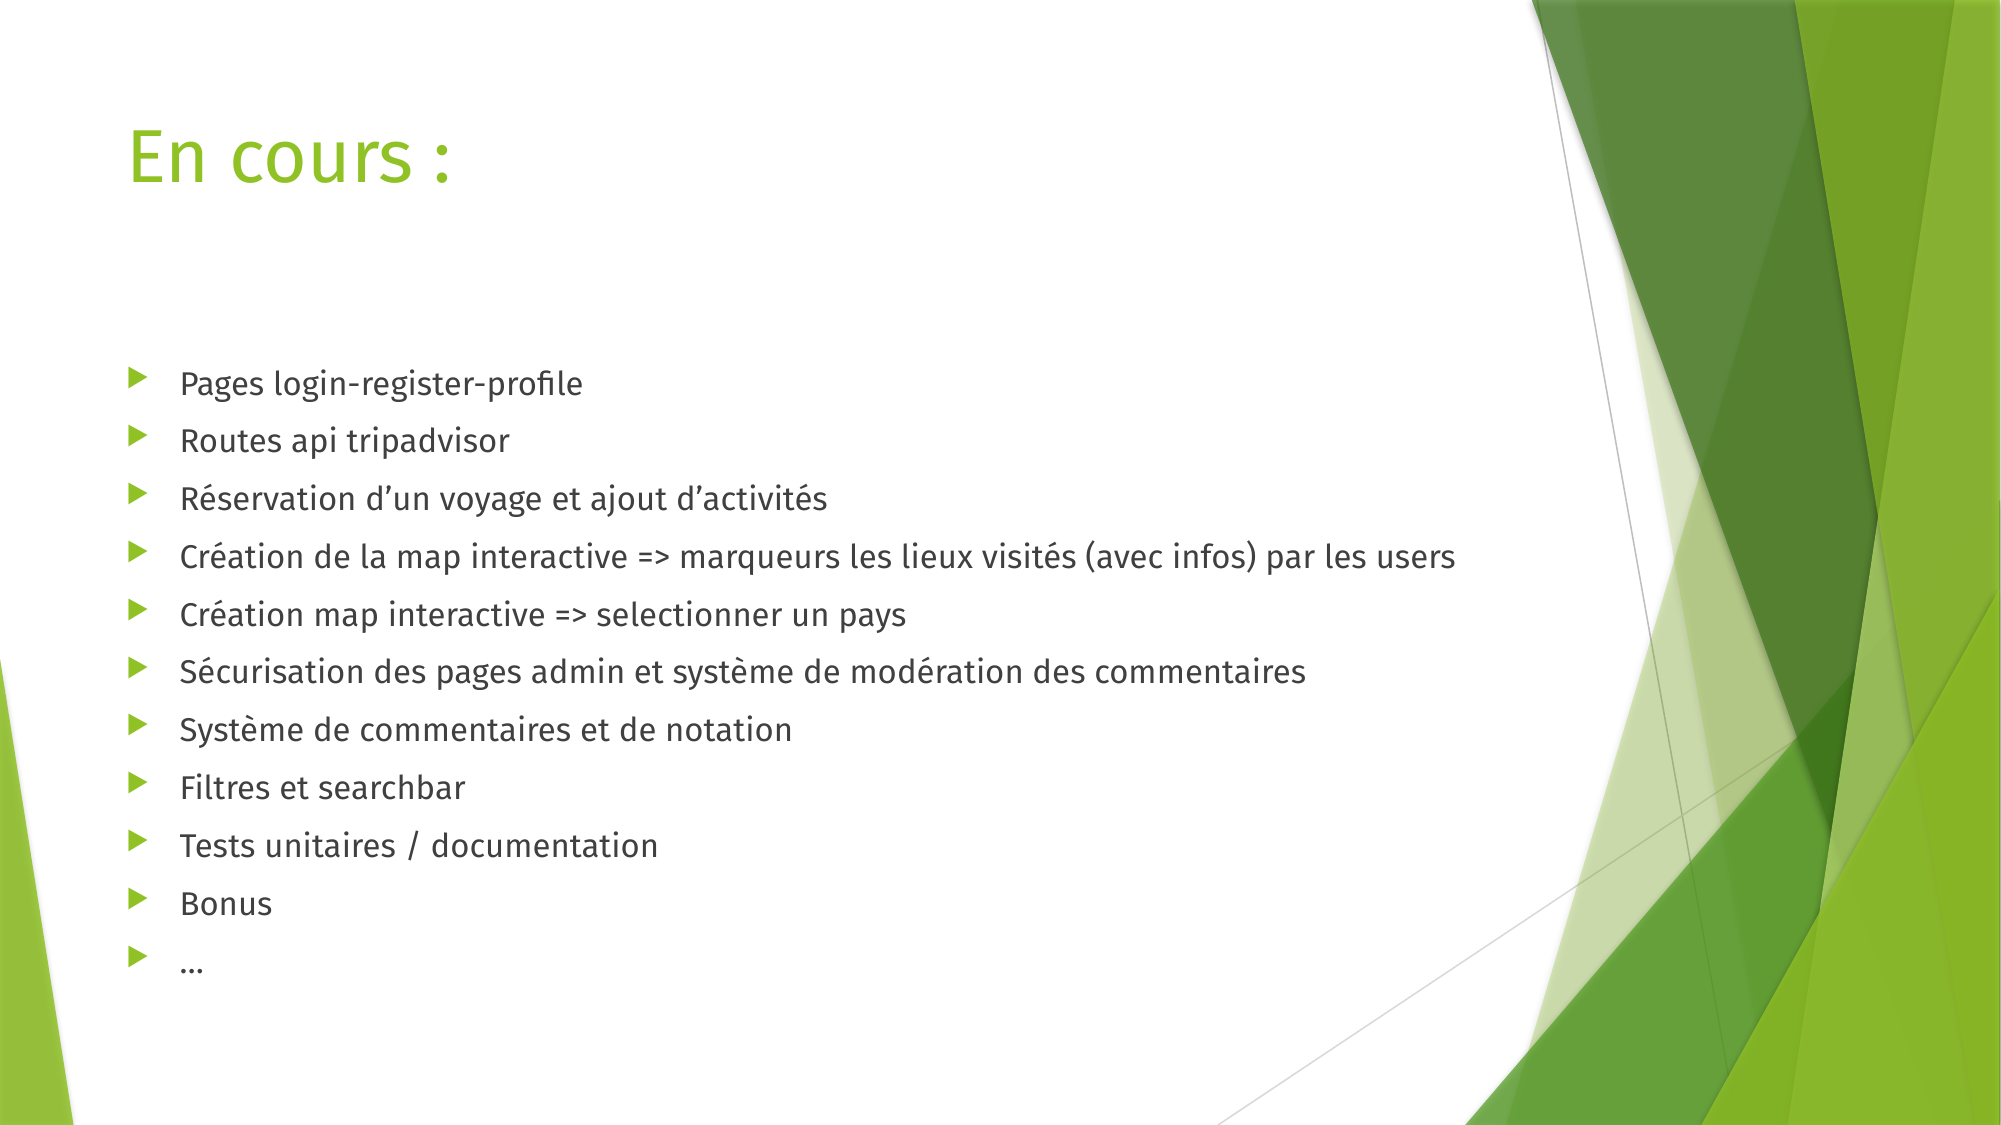

# En cours :
Pages login-register-profile
Routes api tripadvisor
Réservation d’un voyage et ajout d’activités
Création de la map interactive => marqueurs les lieux visités (avec infos) par les users
Création map interactive => selectionner un pays
Sécurisation des pages admin et système de modération des commentaires
Système de commentaires et de notation
Filtres et searchbar
Tests unitaires / documentation
Bonus
…